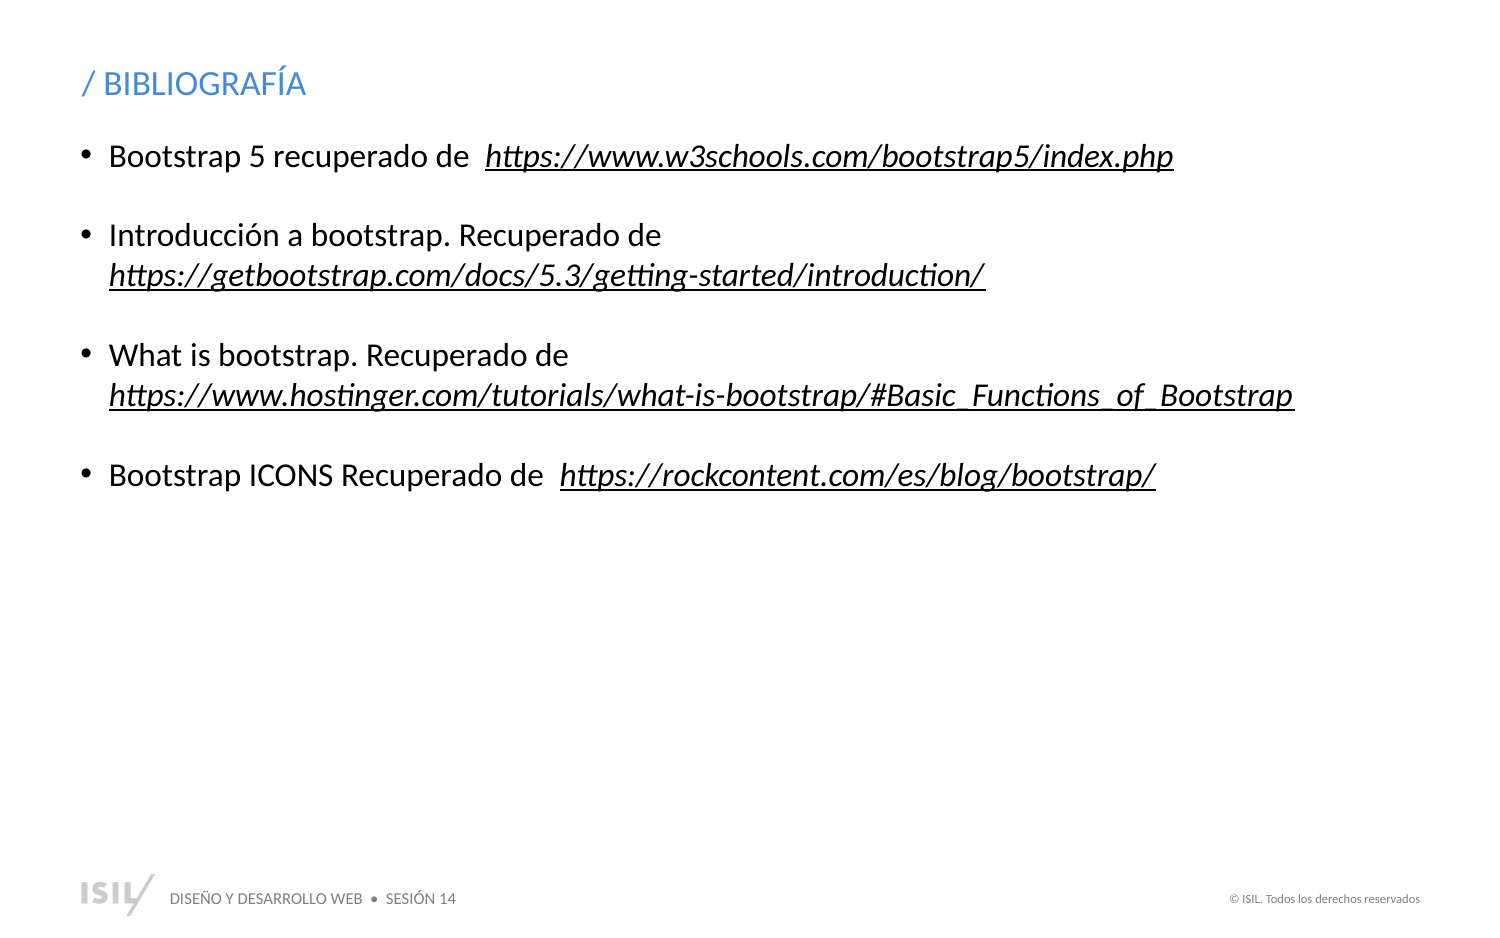

/ BIBLIOGRAFÍA
Bootstrap 5 recuperado de  https://www.w3schools.com/bootstrap5/index.php

Introducción a bootstrap. Recuperado de https://getbootstrap.com/docs/5.3/getting-started/introduction/

What is bootstrap. Recuperado de   https://www.hostinger.com/tutorials/what-is-bootstrap/#Basic_Functions_of_Bootstrap

Bootstrap ICONS Recuperado de  https://rockcontent.com/es/blog/bootstrap/